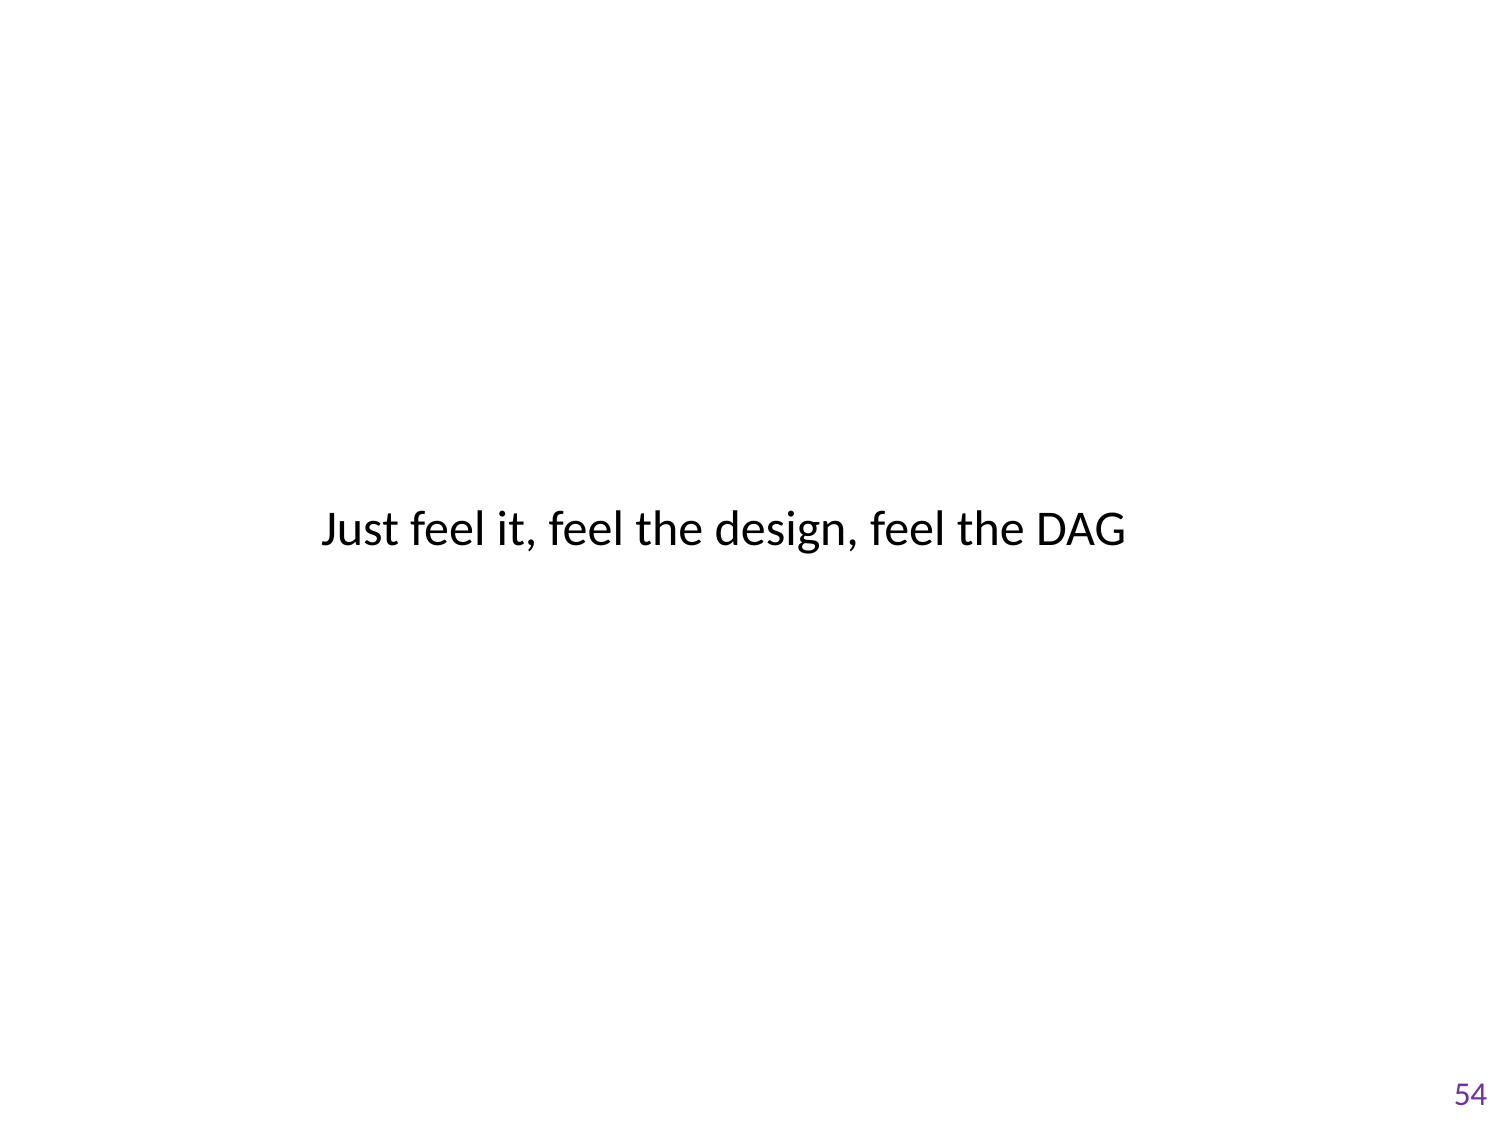

Just feel it, feel the design, feel the DAG

54